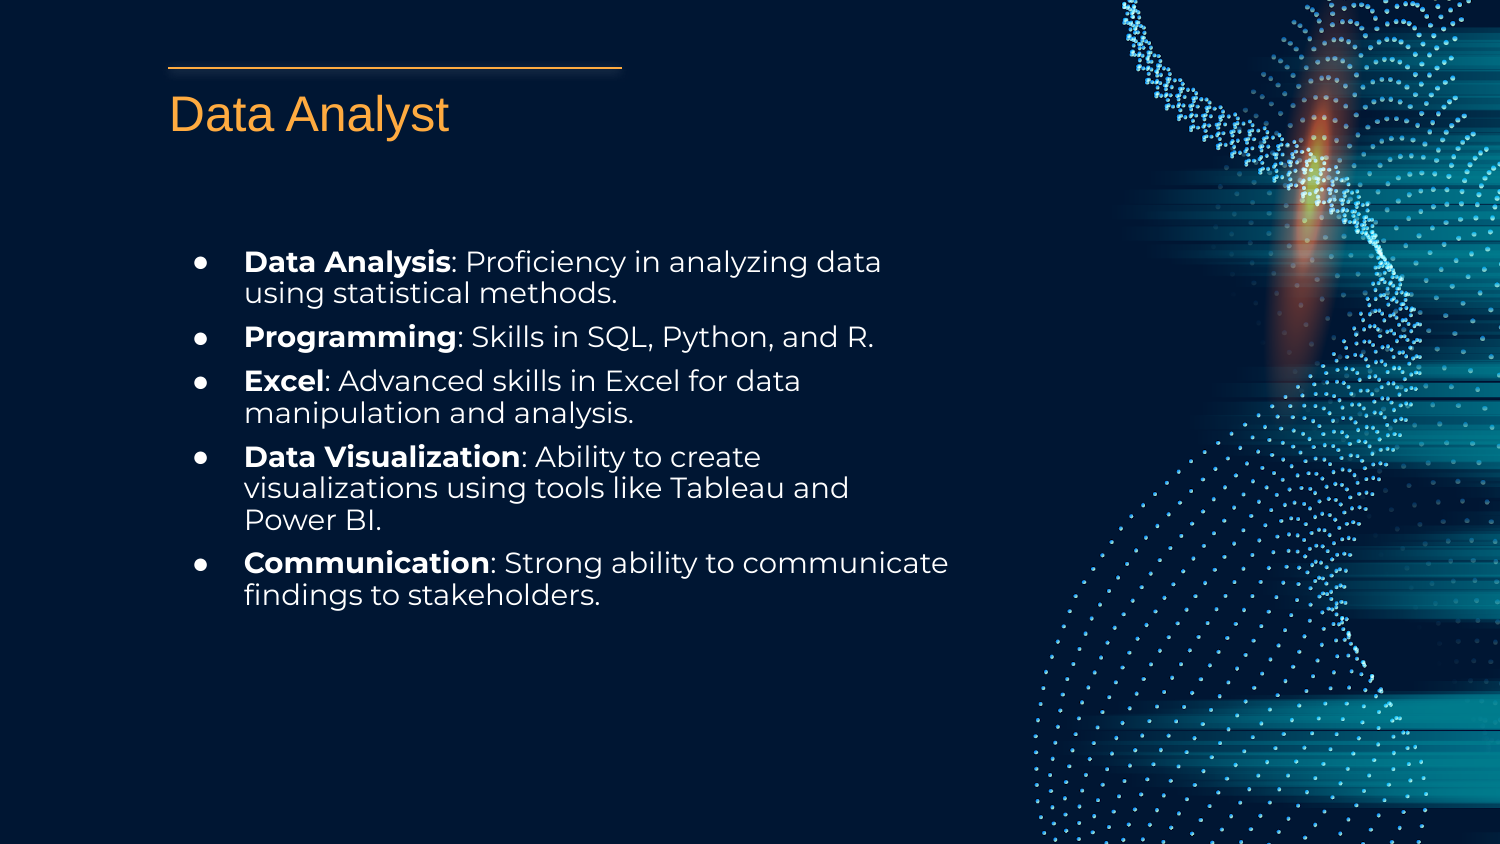

# Data Analyst
Data Analysis: Proficiency in analyzing data using statistical methods.
Programming: Skills in SQL, Python, and R.
Excel: Advanced skills in Excel for data manipulation and analysis.
Data Visualization: Ability to create visualizations using tools like Tableau and Power BI.
Communication: Strong ability to communicate findings to stakeholders.